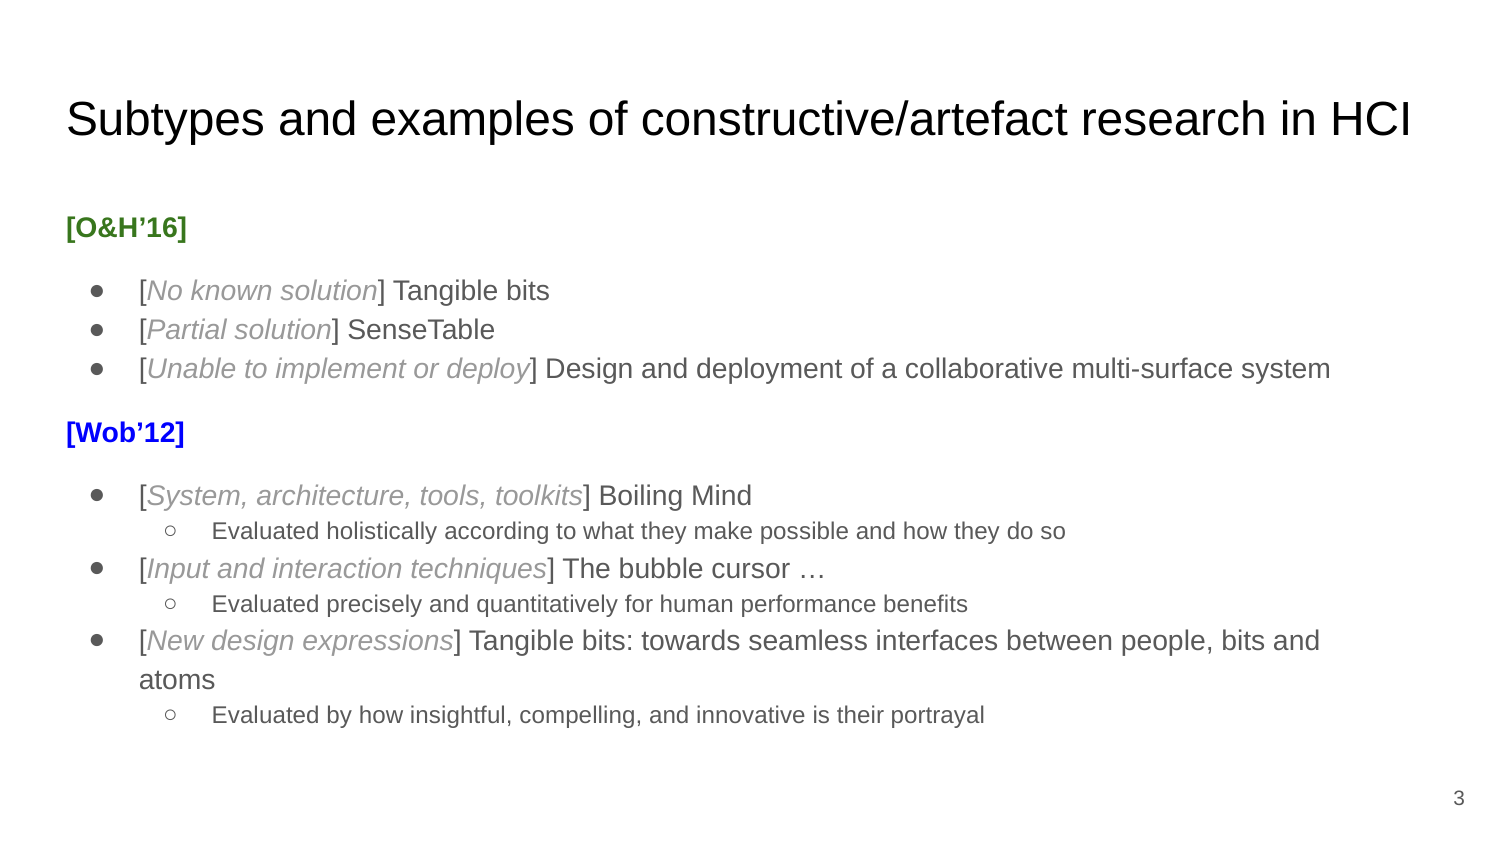

# Subtypes and examples of constructive/artefact research in HCI

[O&H’16]
[No known solution] Tangible bits
[Partial solution] SenseTable
[Unable to implement or deploy] Design and deployment of a collaborative multi-surface system
[Wob’12]
[System, architecture, tools, toolkits] Boiling Mind
Evaluated holistically according to what they make possible and how they do so
[Input and interaction techniques] The bubble cursor …
Evaluated precisely and quantitatively for human performance benefits
[New design expressions] Tangible bits: towards seamless interfaces between people, bits and atoms
Evaluated by how insightful, compelling, and innovative is their portrayal
3